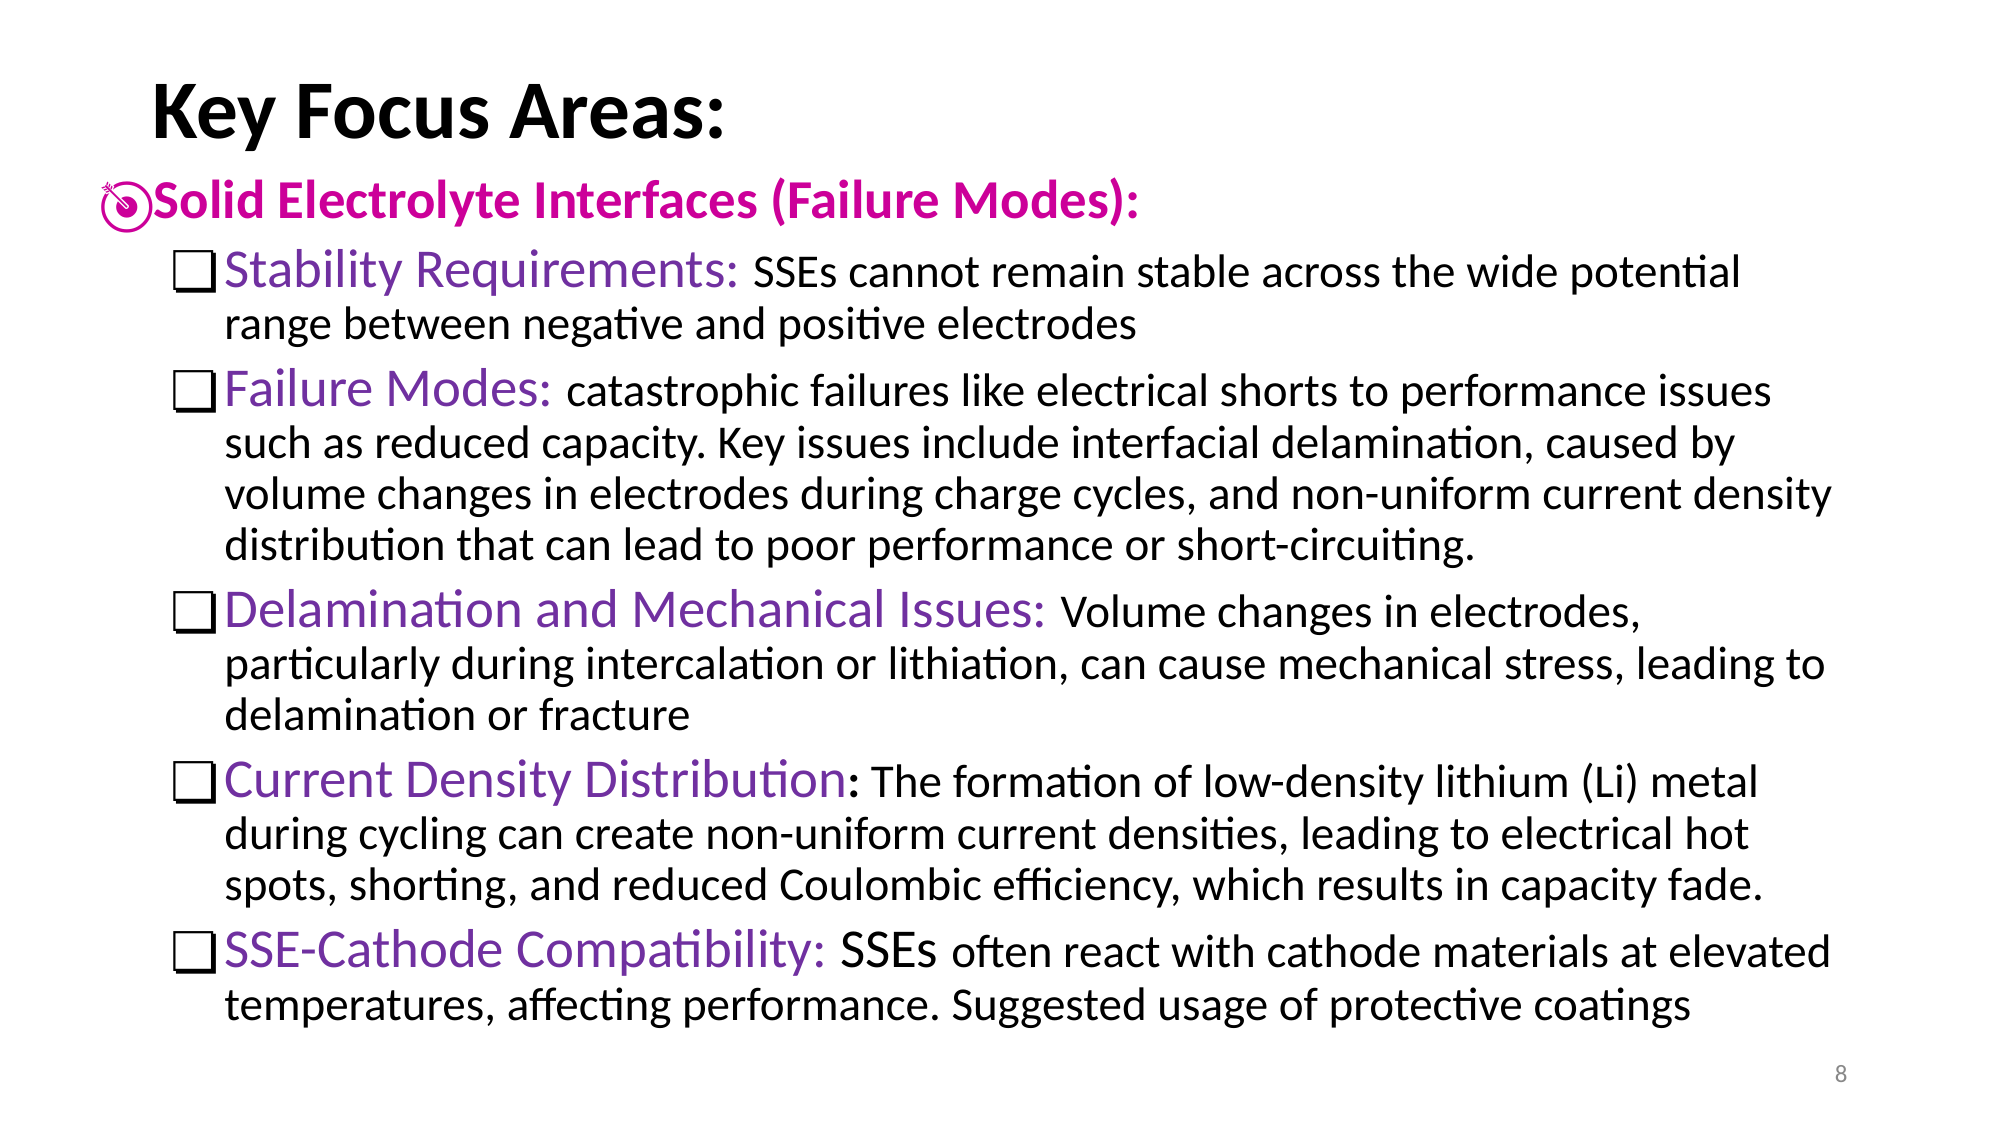

# Key Focus Areas:
Solid Electrolyte Interfaces (Failure Modes):
Stability Requirements: SSEs cannot remain stable across the wide potential range between negative and positive electrodes
Failure Modes: catastrophic failures like electrical shorts to performance issues such as reduced capacity. Key issues include interfacial delamination, caused by volume changes in electrodes during charge cycles, and non-uniform current density distribution that can lead to poor performance or short-circuiting.
Delamination and Mechanical Issues: Volume changes in electrodes, particularly during intercalation or lithiation, can cause mechanical stress, leading to delamination or fracture
Current Density Distribution: The formation of low-density lithium (Li) metal during cycling can create non-uniform current densities, leading to electrical hot spots, shorting, and reduced Coulombic efficiency, which results in capacity fade.
SSE-Cathode Compatibility: SSEs often react with cathode materials at elevated temperatures, affecting performance. Suggested usage of protective coatings

8